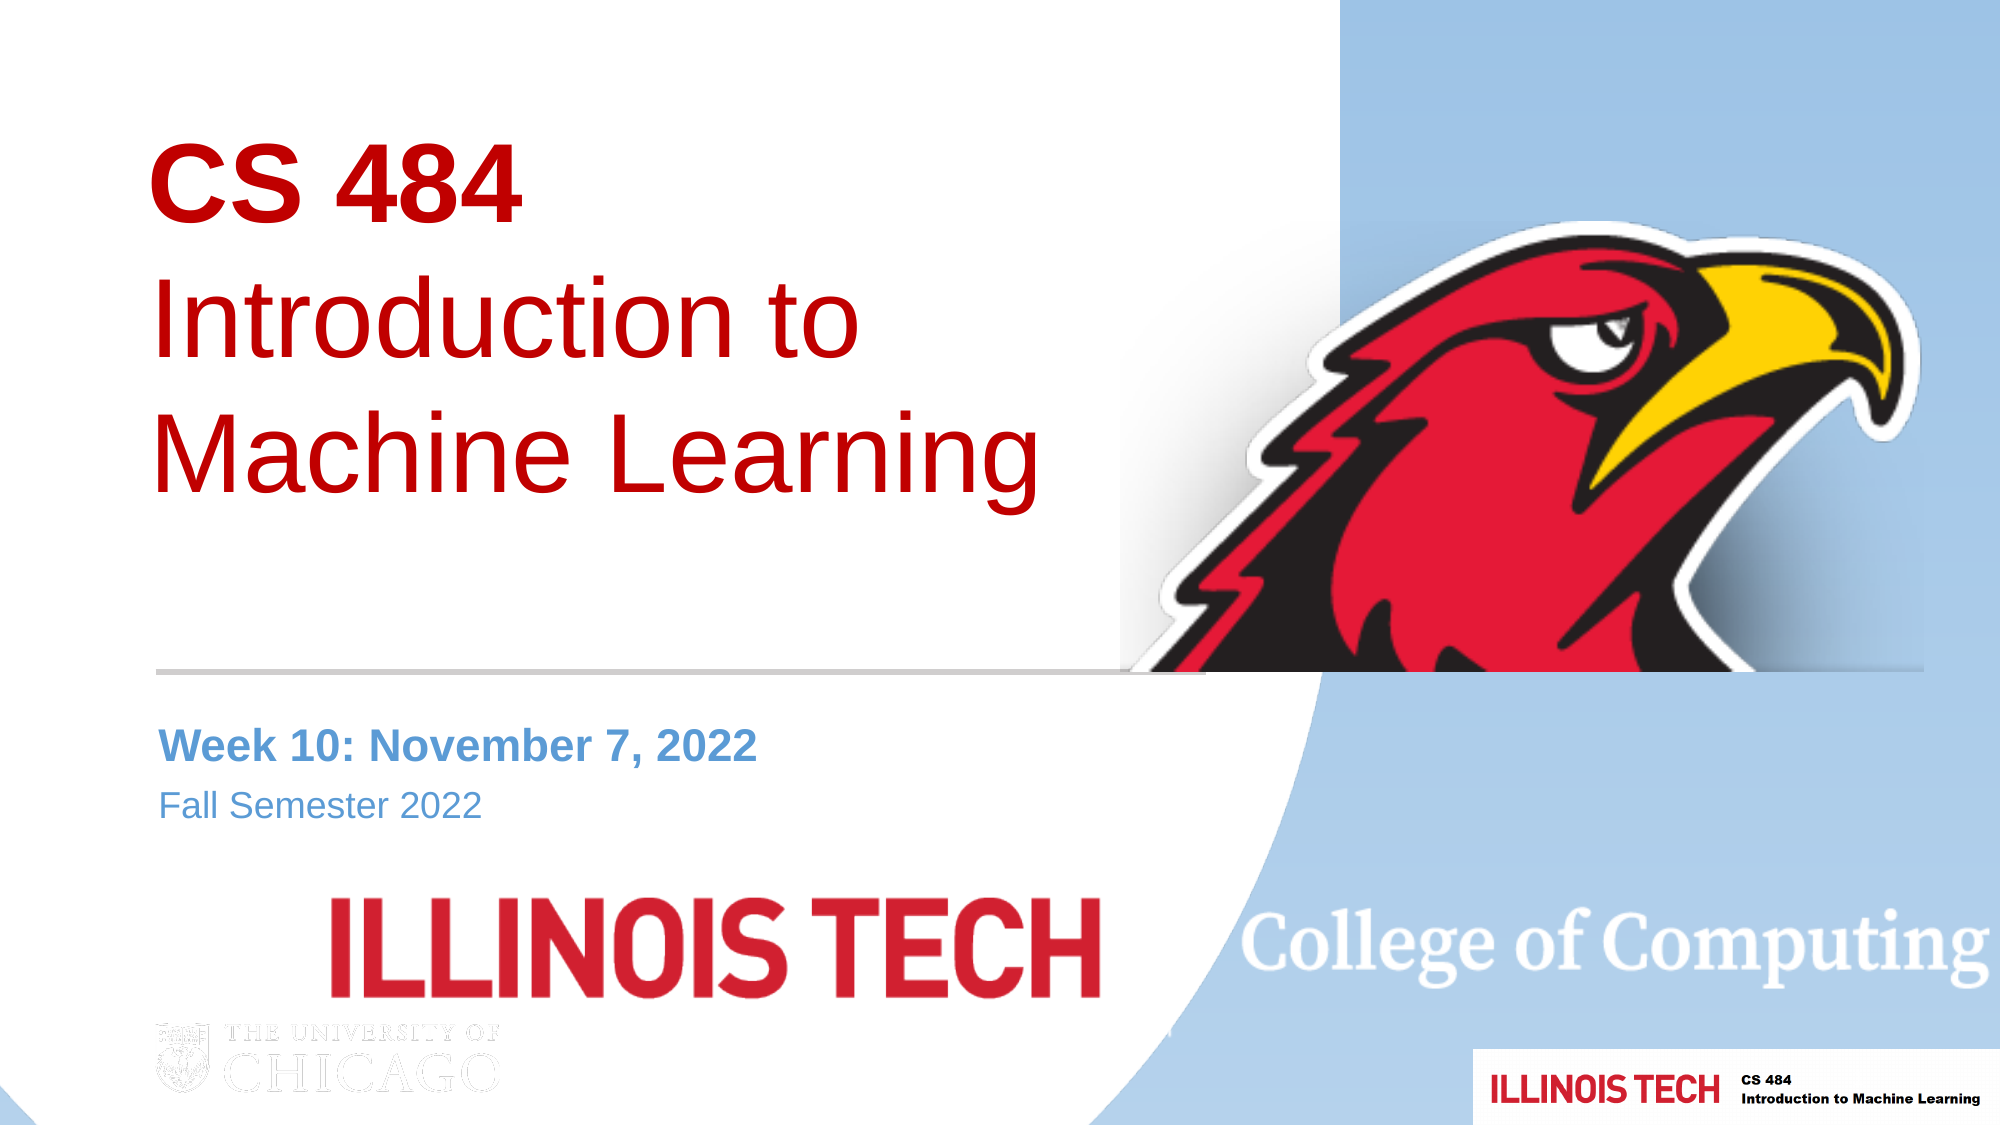

CS 484
Introduction to Machine Learning
Week 10: November 7, 2022
Fall Semester 2022
1